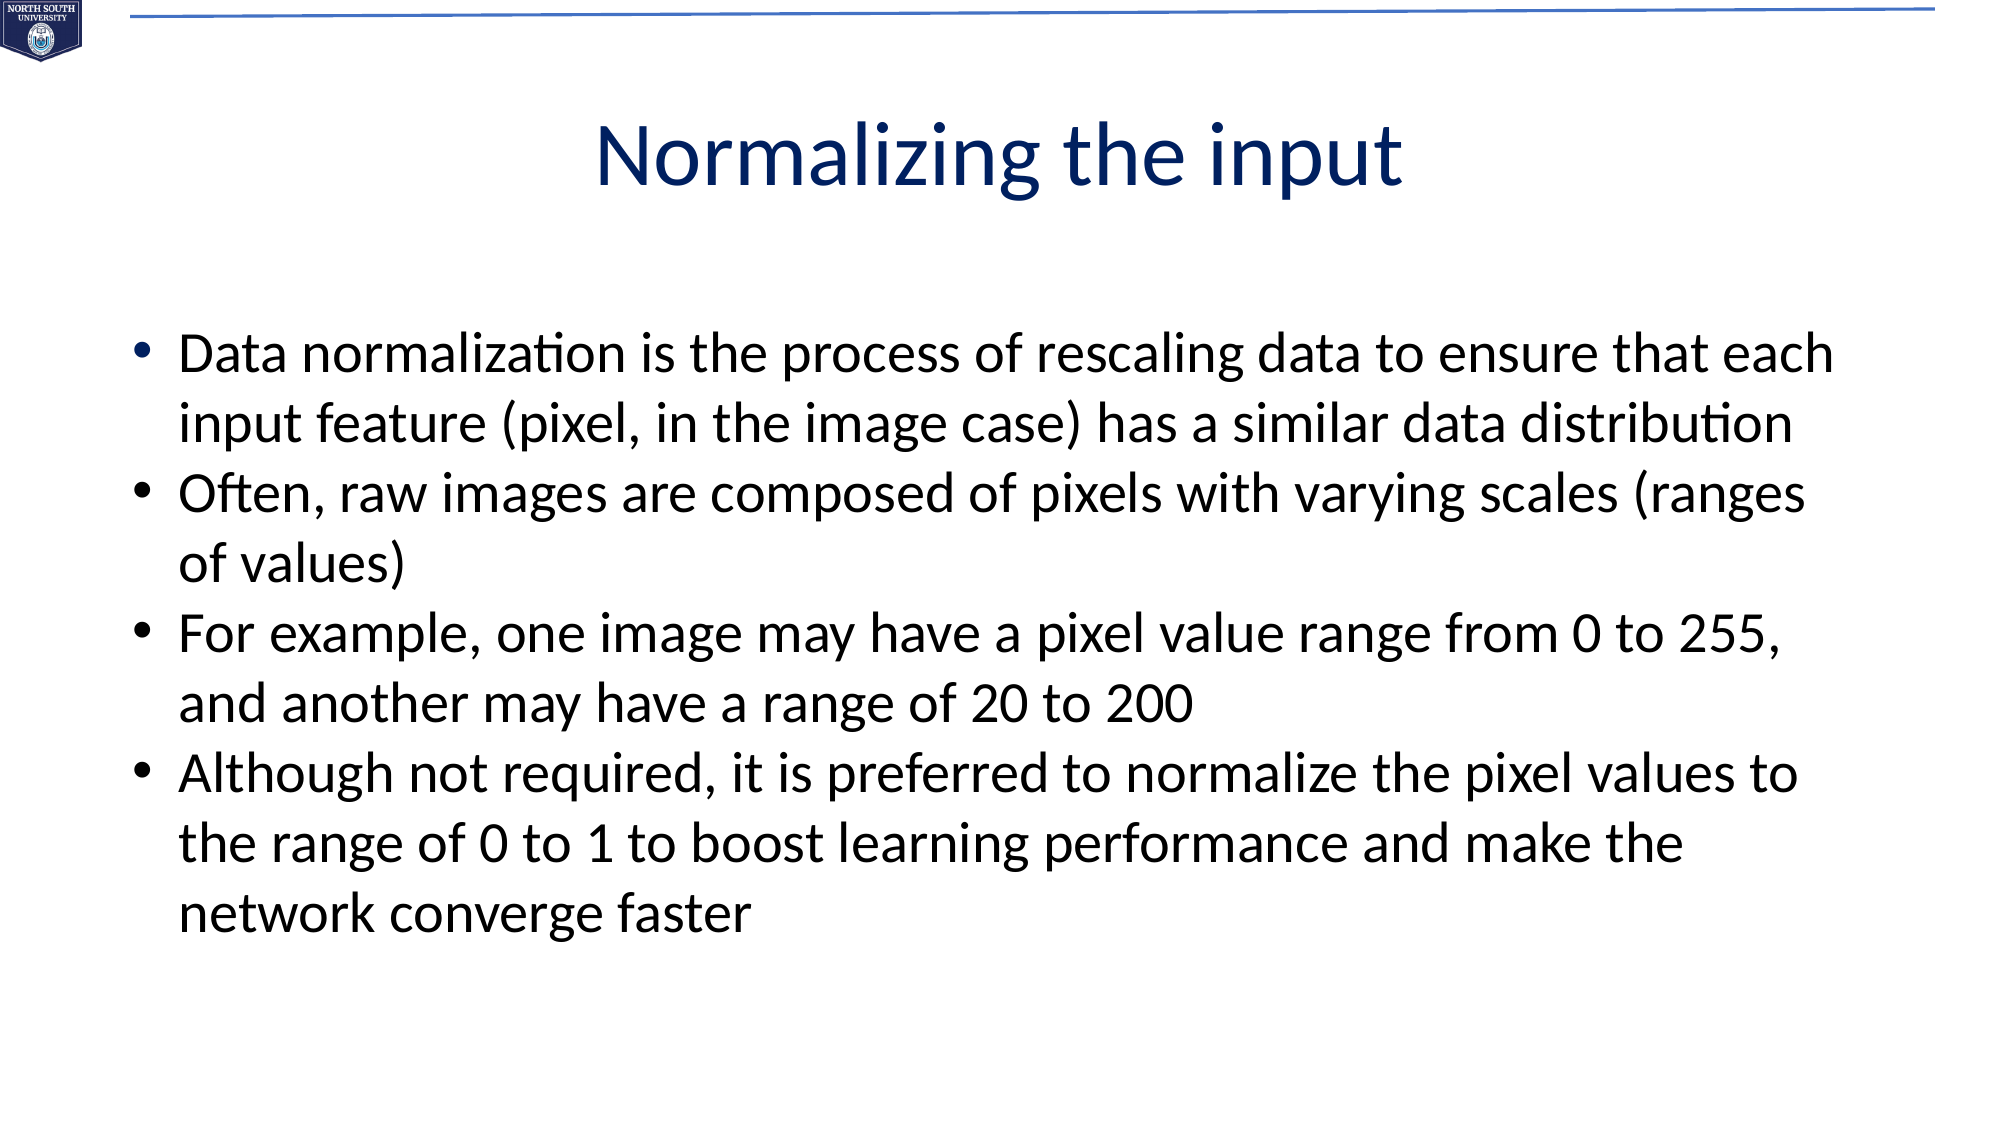

# Normalizing the input
Data normalization is the process of rescaling data to ensure that each input feature (pixel, in the image case) has a similar data distribution
Often, raw images are composed of pixels with varying scales (ranges of values)
For example, one image may have a pixel value range from 0 to 255, and another may have a range of 20 to 200
Although not required, it is preferred to normalize the pixel values to the range of 0 to 1 to boost learning performance and make the network converge faster